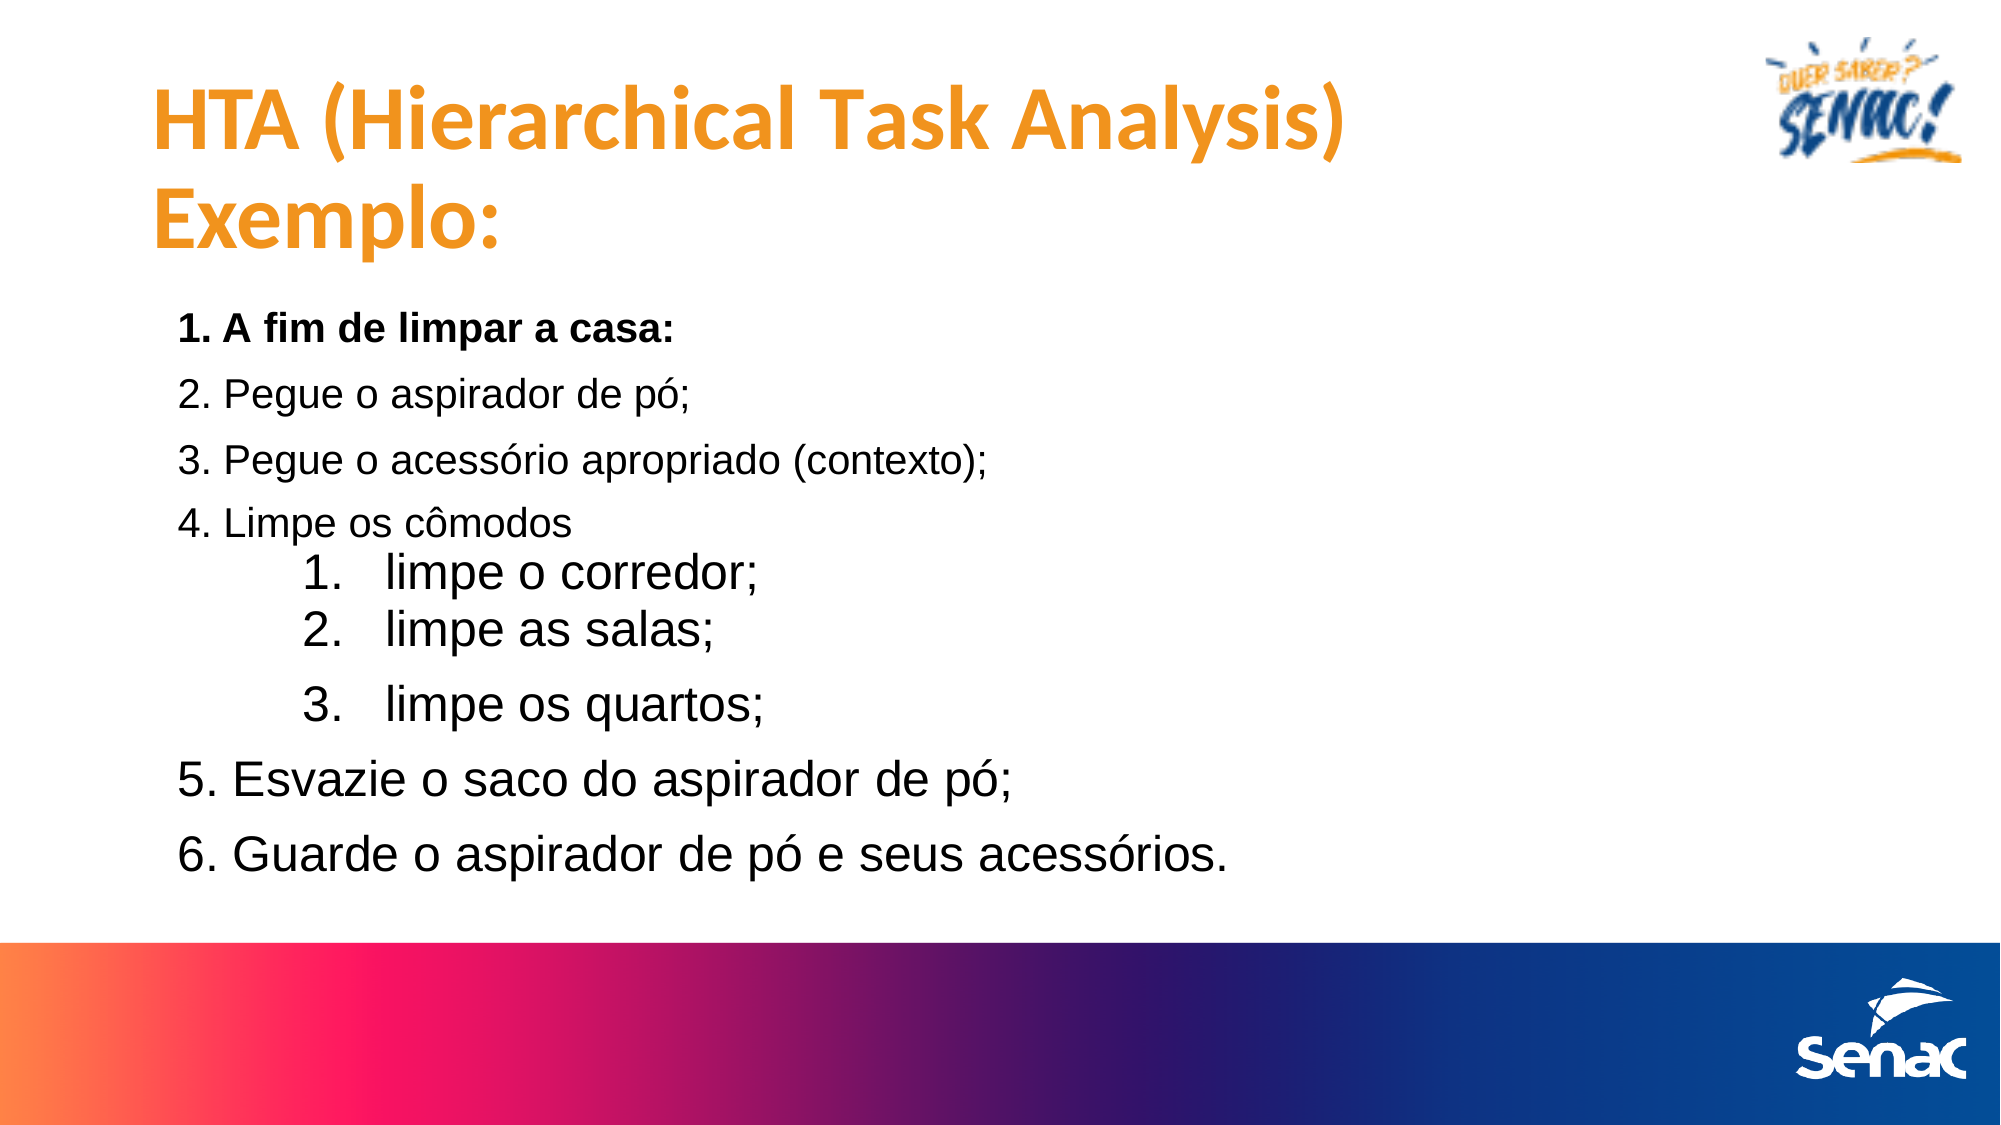

# HTA (Hierarchical Task Analysis) Exemplo:
A fim de limpar a casa:
Pegue o aspirador de pó;
Pegue o acessório apropriado (contexto);
Limpe os cômodos
limpe o corredor;
limpe as salas;
limpe os quartos;
Esvazie o saco do aspirador de pó;
Guarde o aspirador de pó e seus acessórios.